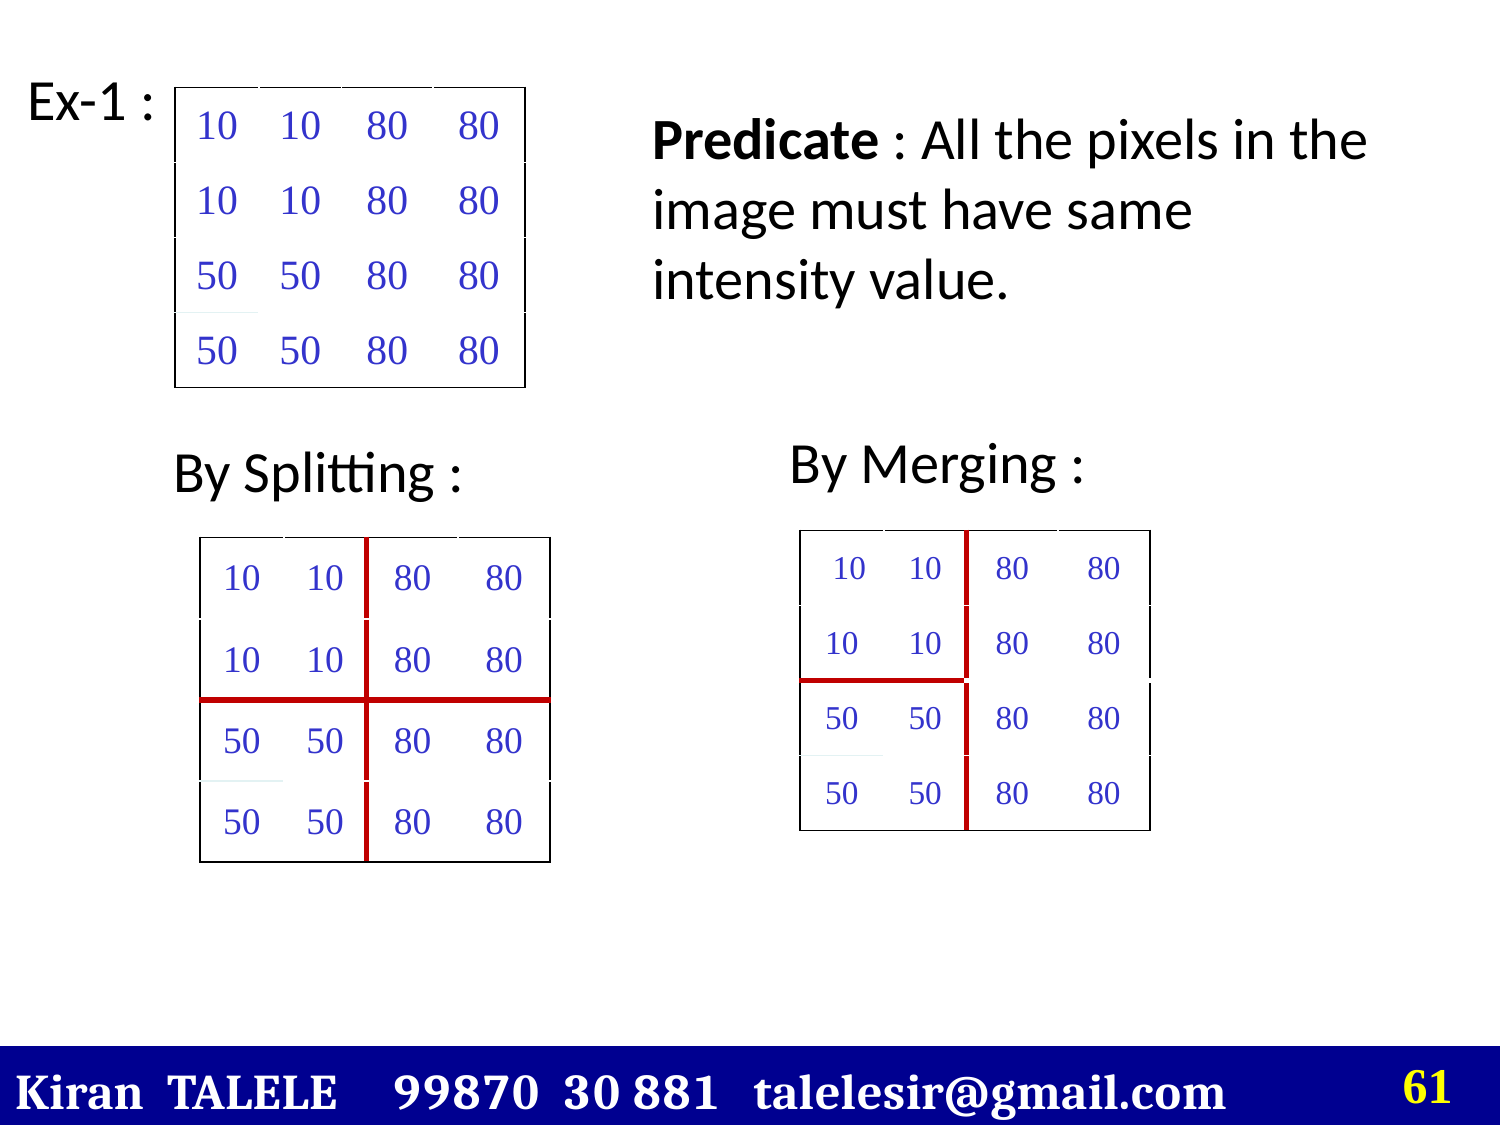

# Ex-1 :
| 10 | 10 | 80 | 80 |
| --- | --- | --- | --- |
| 10 | 10 | 80 | 80 |
| 50 | 50 | 80 | 80 |
| 50 | 50 | 80 | 80 |
Predicate : All the pixels in the image must have same intensity value.
By Merging :
By Splitting :
| 10 | 10 | 80 | 80 |
| --- | --- | --- | --- |
| 10 | 10 | 80 | 80 |
| 50 | 50 | 80 | 80 |
| 50 | 50 | 80 | 80 |
| 10 | 10 | 80 | 80 |
| --- | --- | --- | --- |
| 10 | 10 | 80 | 80 |
| 50 | 50 | 80 | 80 |
| 50 | 50 | 80 | 80 |
Kiran  TALELE     99870  30 881   talelesir@gmail.com
61